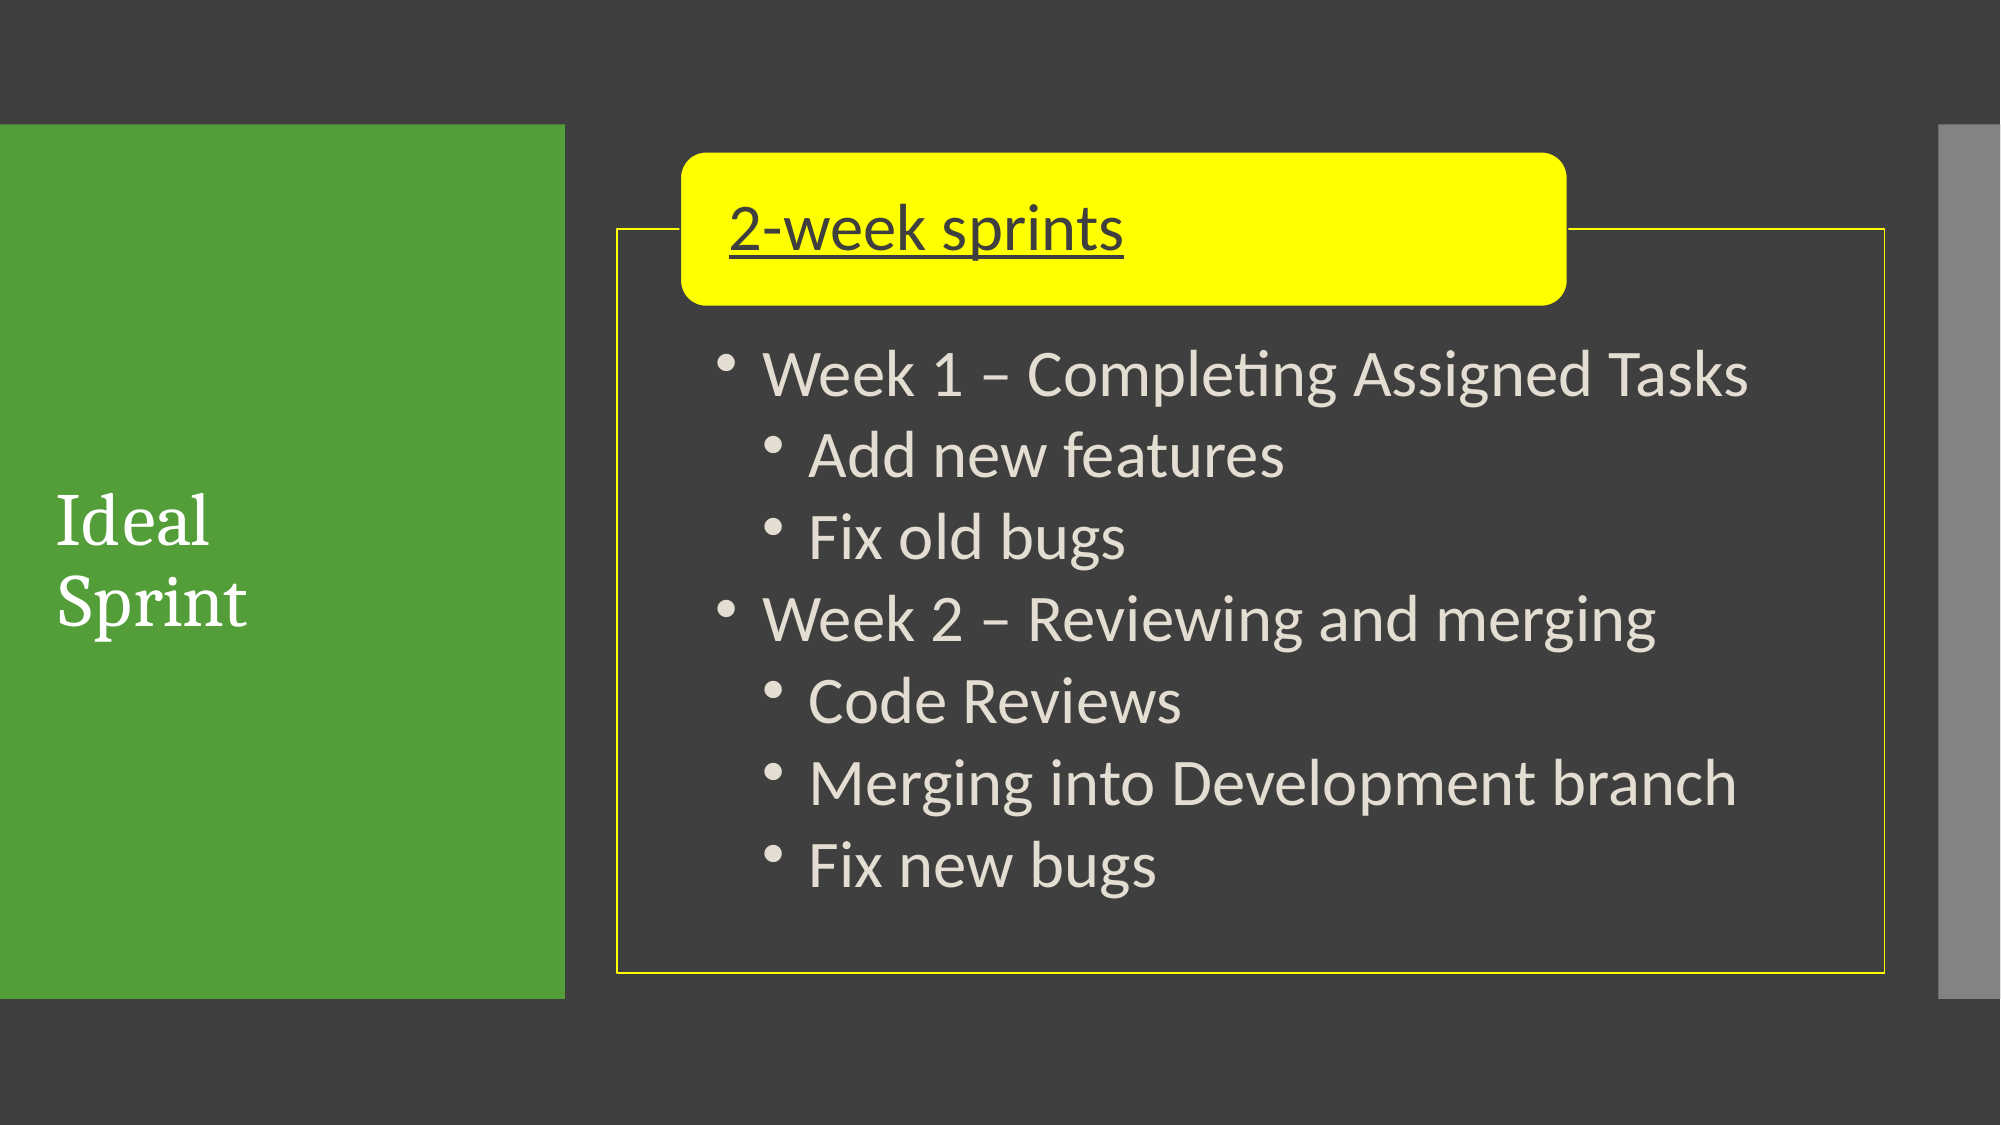

Week 1 – Completing Assigned Tasks
Add new features
Fix old bugs
Week 2 – Reviewing and merging
Code Reviews
Merging into Development branch
Fix new bugs
2-week sprints
# Ideal Sprint